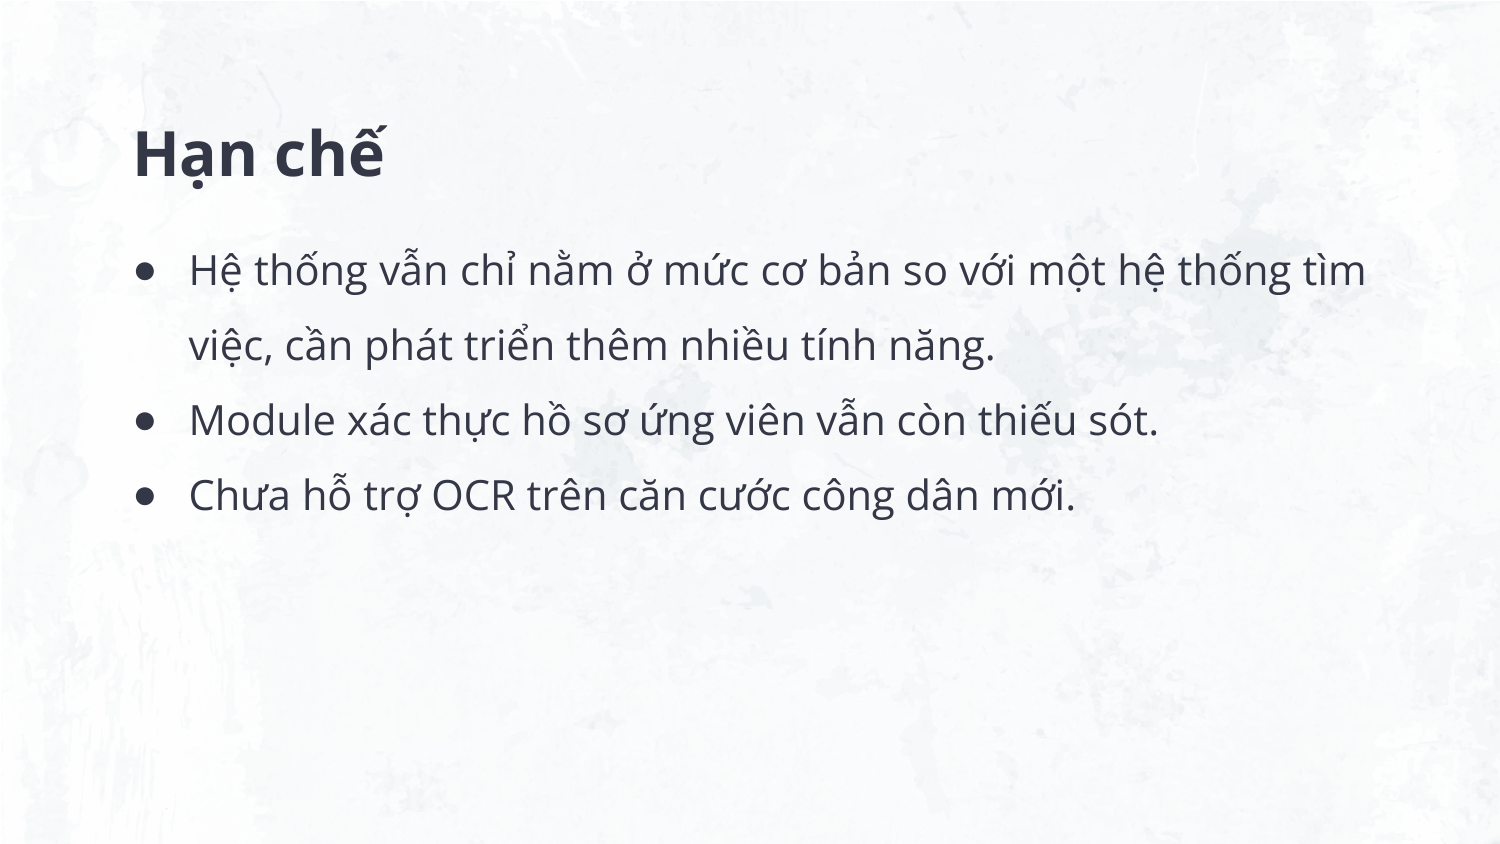

# Hạn chế
Hệ thống vẫn chỉ nằm ở mức cơ bản so với một hệ thống tìm việc, cần phát triển thêm nhiều tính năng.
Module xác thực hồ sơ ứng viên vẫn còn thiếu sót.
Chưa hỗ trợ OCR trên căn cước công dân mới.